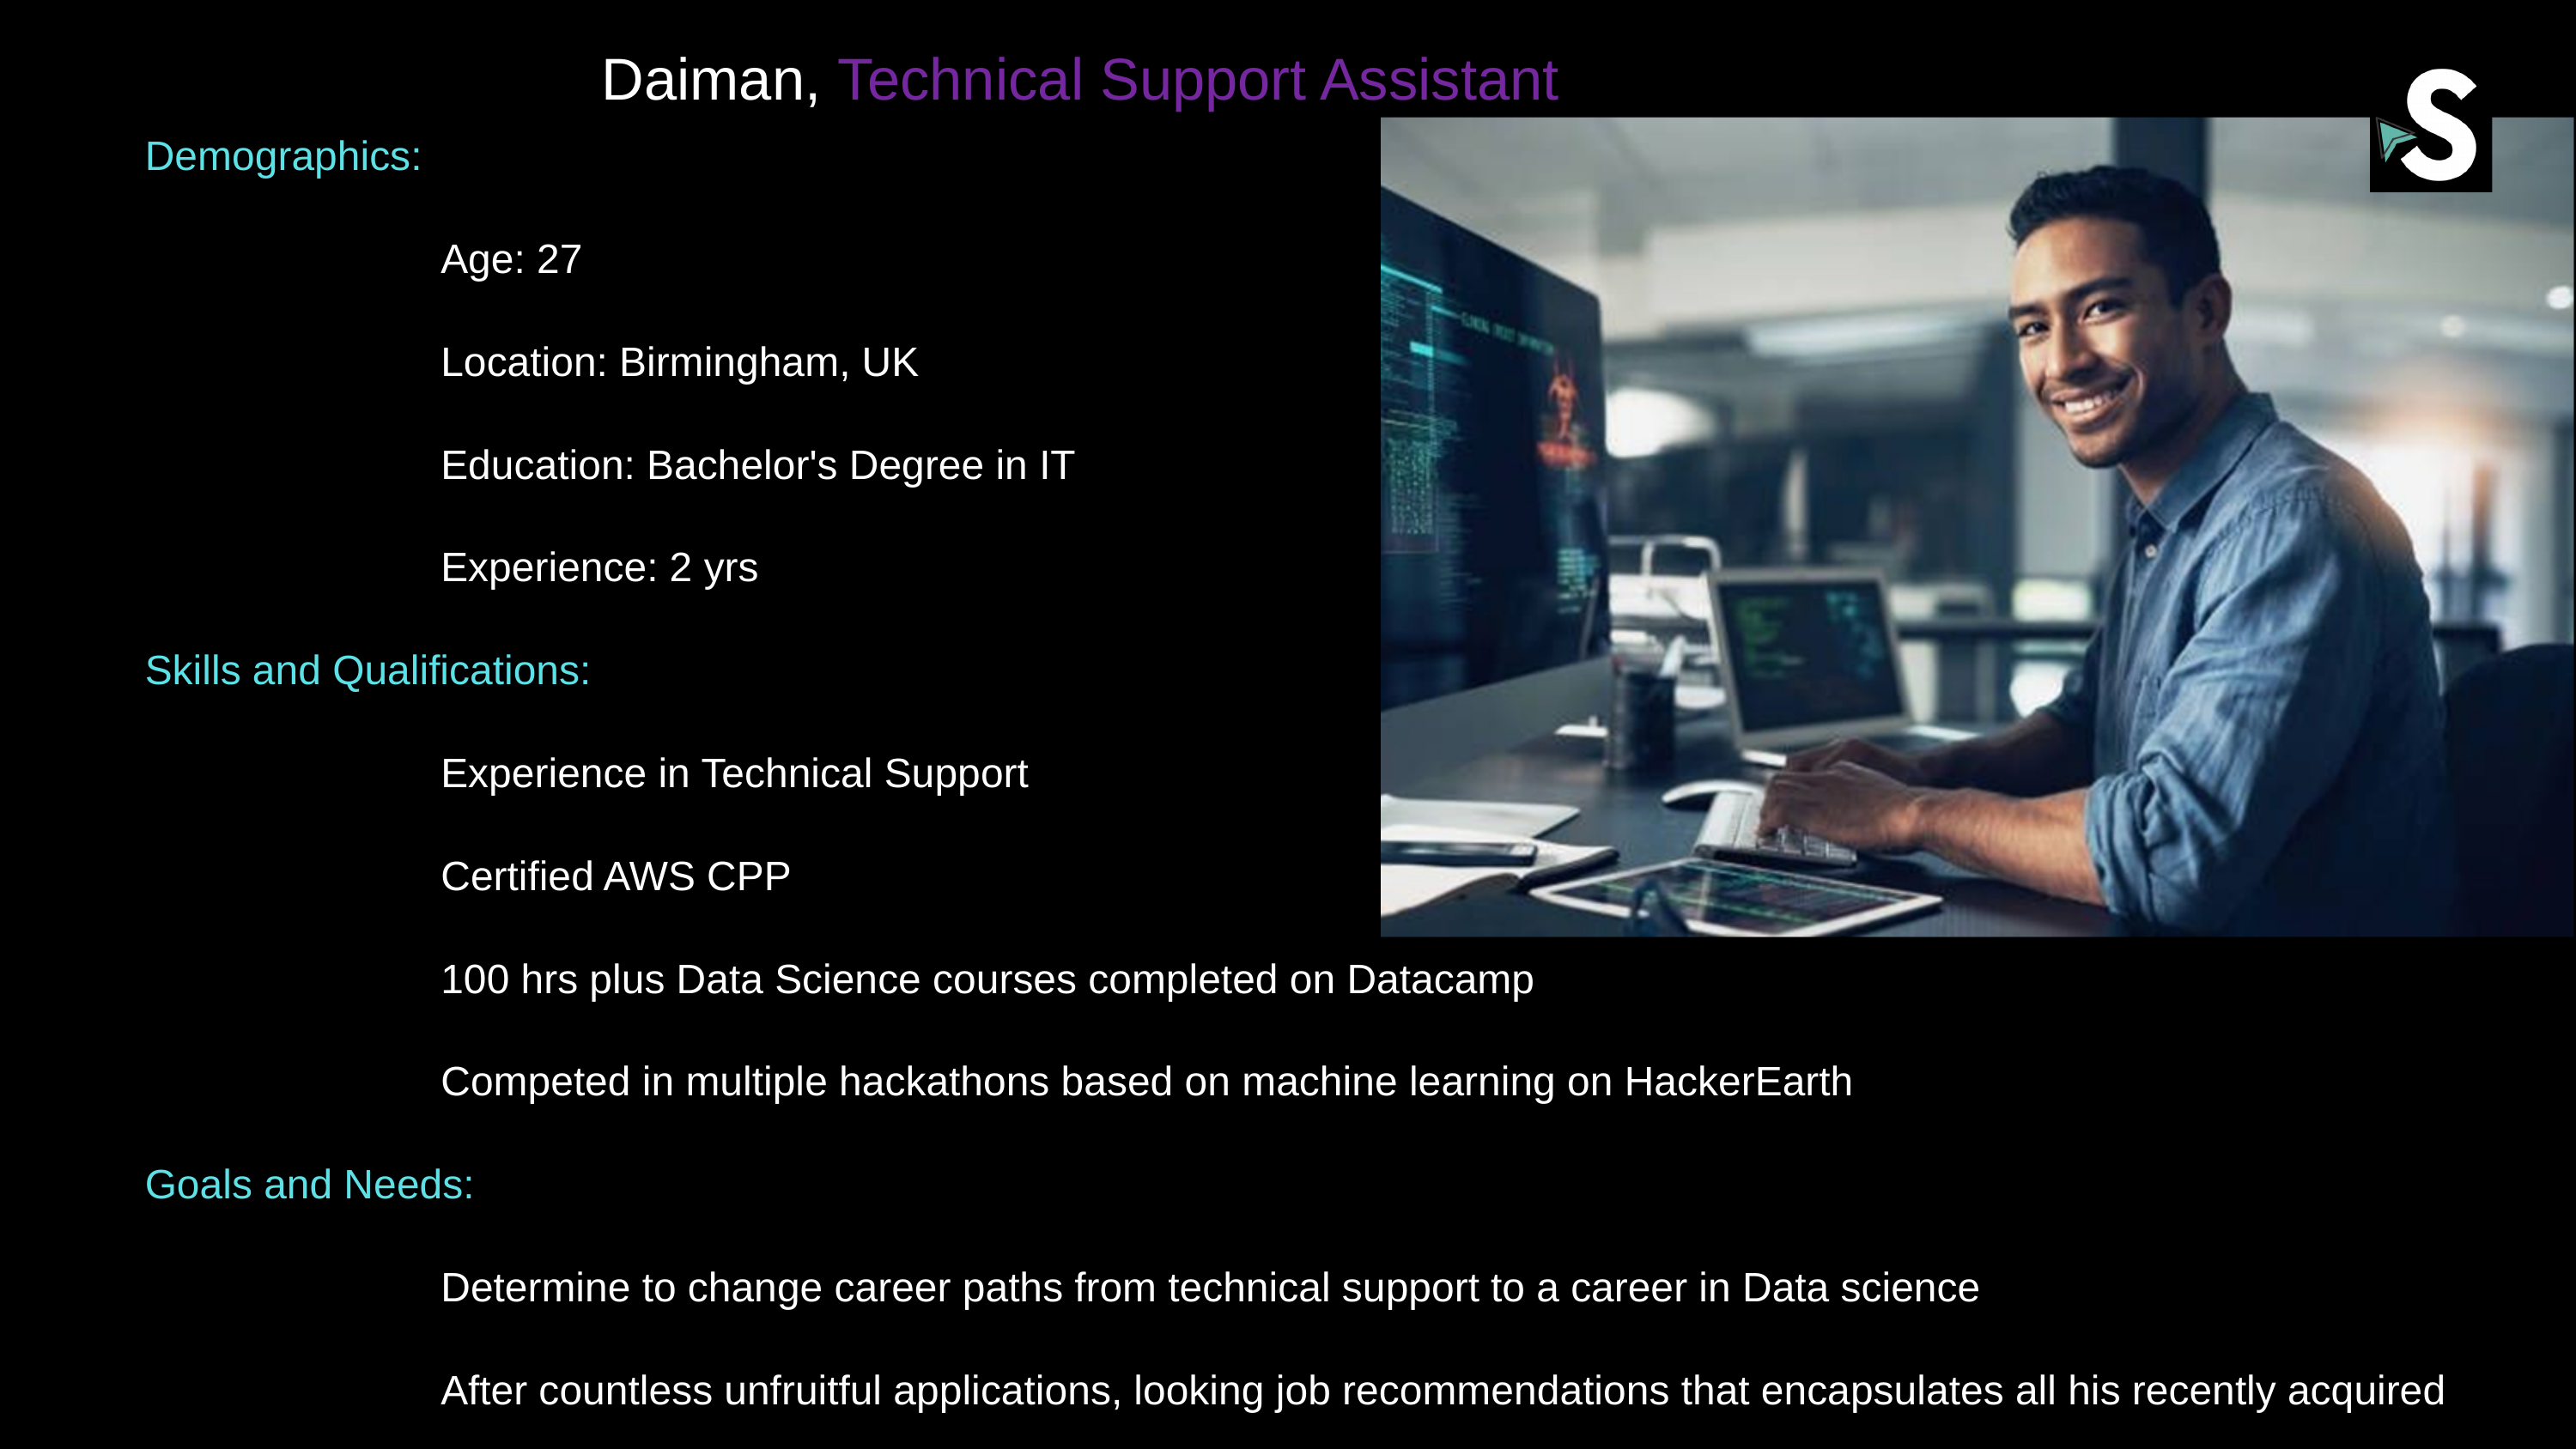

Daiman, Technical Support Assistant

Demographics:
                          Age: 27
                          Location: Birmingham, UK
                          Education: Bachelor's Degree in IT
                          Experience: 2 yrs
Skills and Qualifications:
                          Experience in Technical Support
                          Certified AWS CPP
                          100 hrs plus Data Science courses completed on Datacamp
                          Competed in multiple hackathons based on machine learning on HackerEarth
Goals and Needs:
                          Determine to change career paths from technical support to a career in Data science
                          After countless unfruitful applications, looking job recommendations that encapsulates all his recently acquired skills